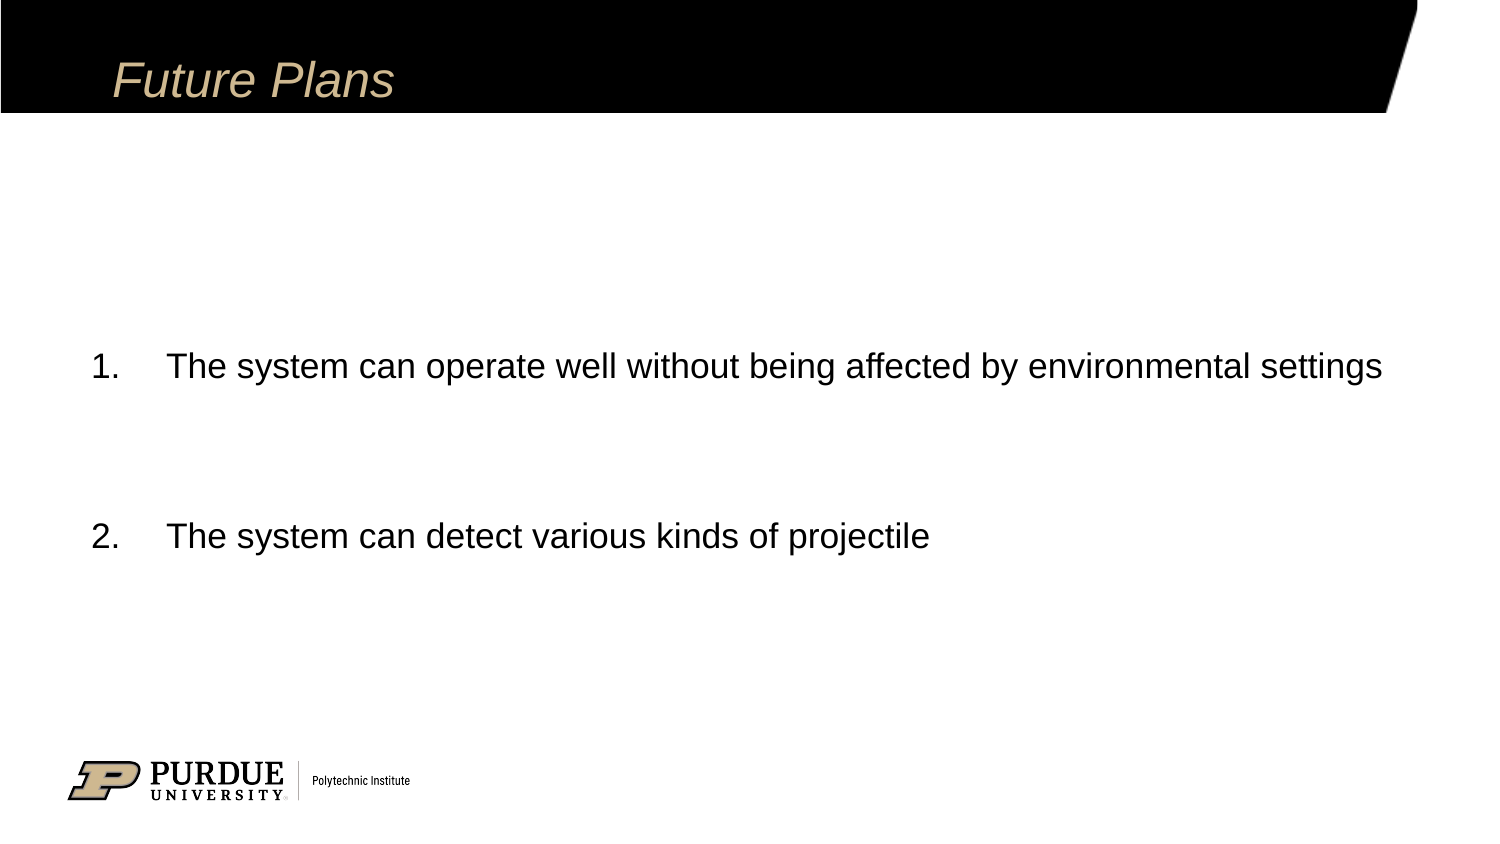

# Future Plans
The system can operate well without being affected by environmental settings

The system can detect various kinds of projectile